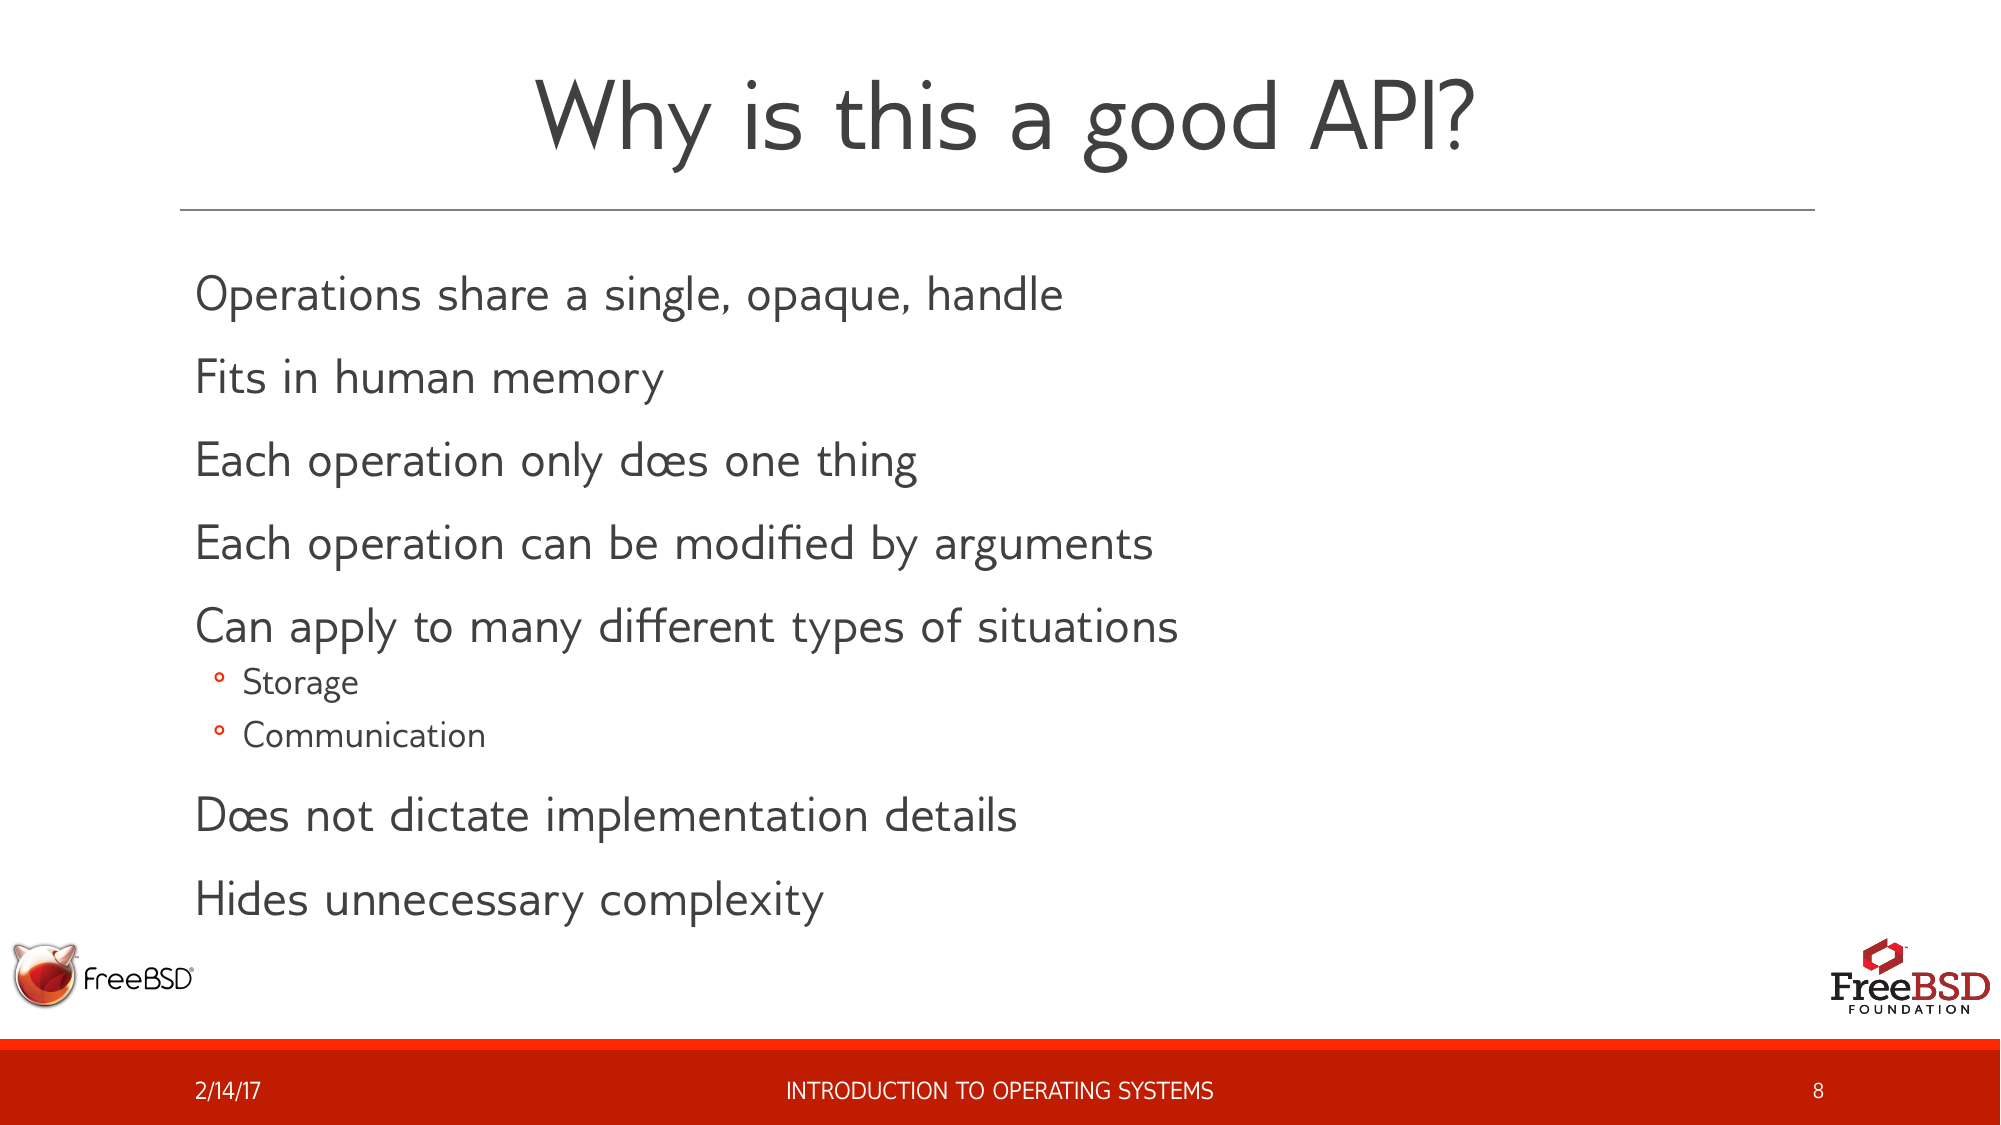

# Why is this a good API?
Operations share a single, opaque, handle
Fits in human memory
Each operation only does one thing
Each operation can be modified by arguments
Can apply to many different types of situations
Storage
Communication
Does not dictate implementation details
Hides unnecessary complexity
2/14/17
Introduction to Operating Systems
8